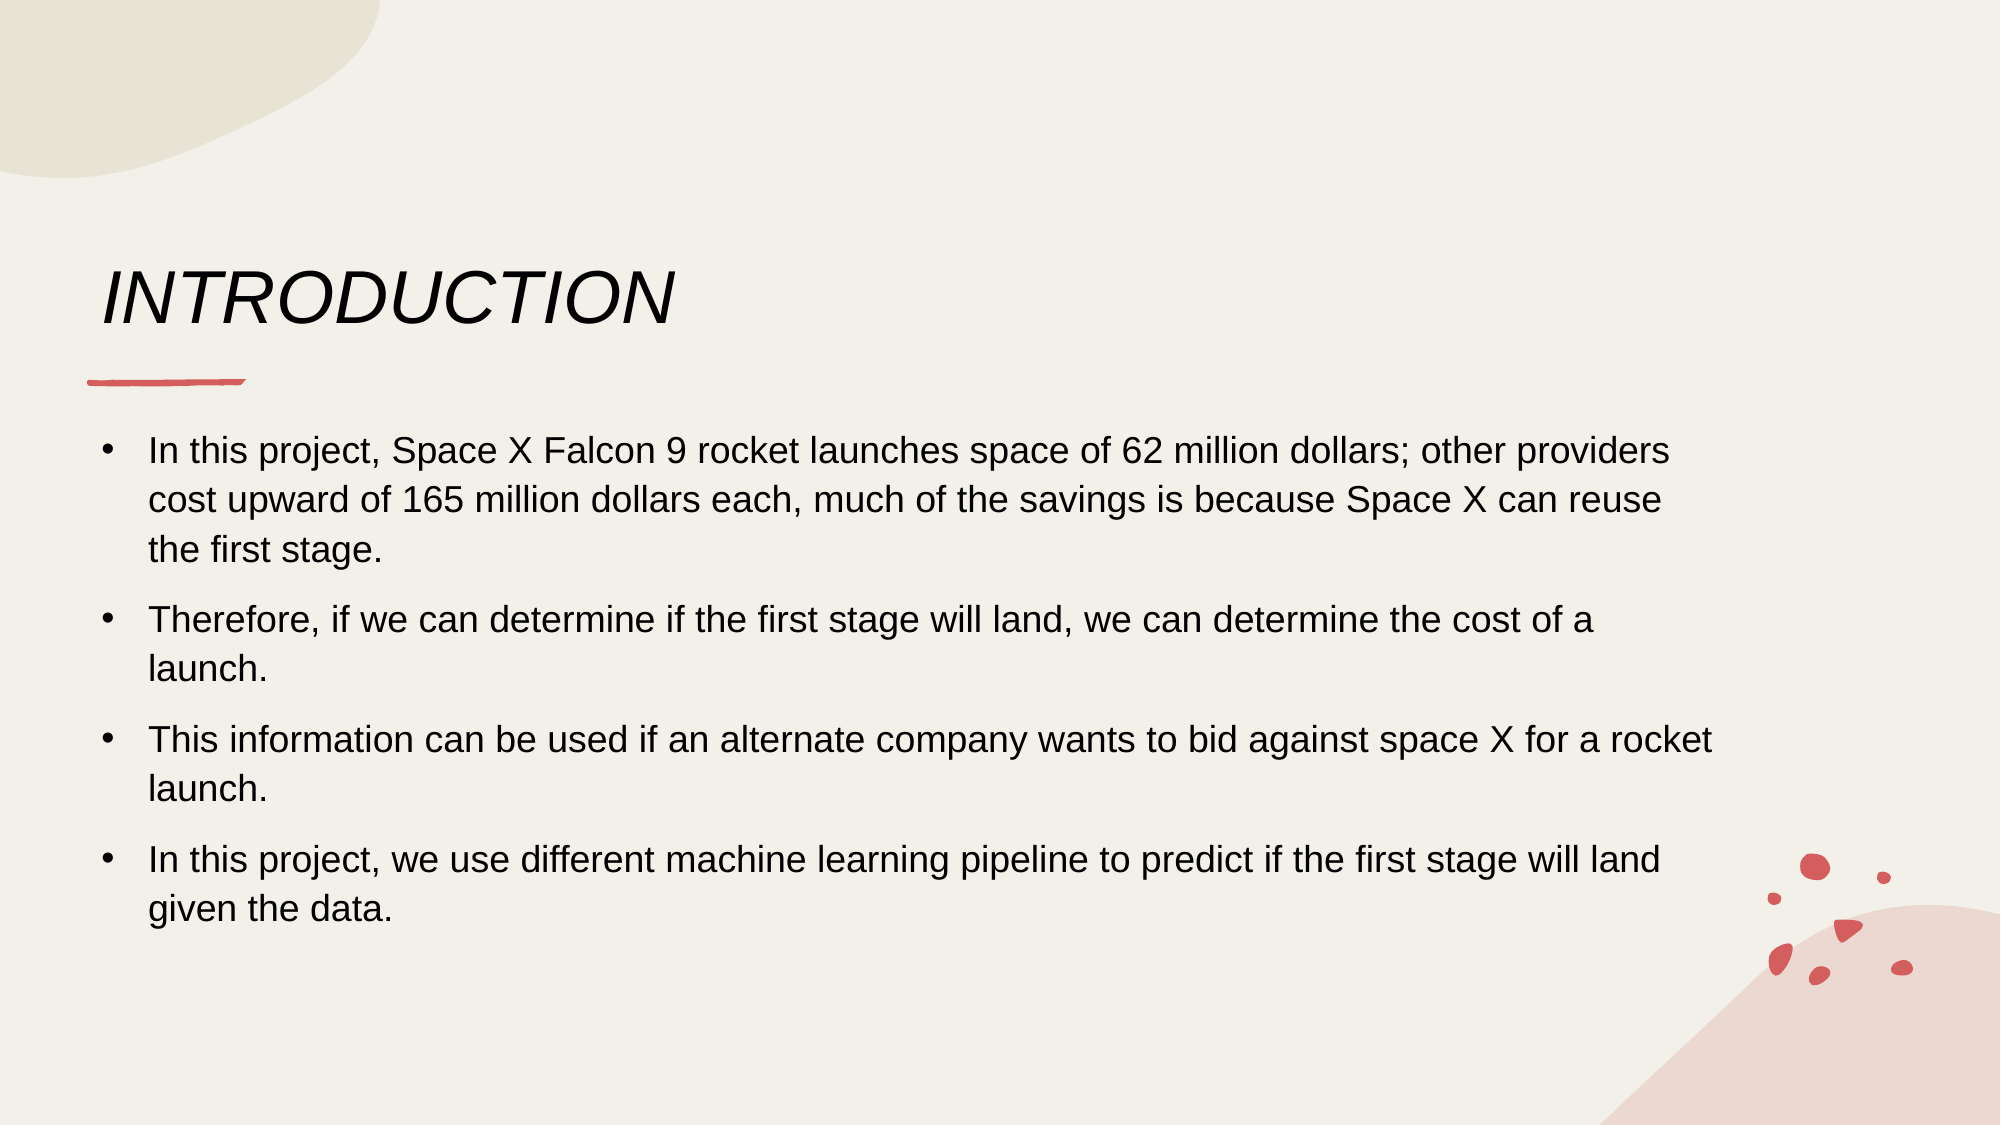

# INTRODUCTION
In this project, Space X Falcon 9 rocket launches space of 62 million dollars; other providers cost upward of 165 million dollars each, much of the savings is because Space X can reuse the first stage.
Therefore, if we can determine if the first stage will land, we can determine the cost of a launch.
This information can be used if an alternate company wants to bid against space X for a rocket launch.
In this project, we use different machine learning pipeline to predict if the first stage will land given the data.